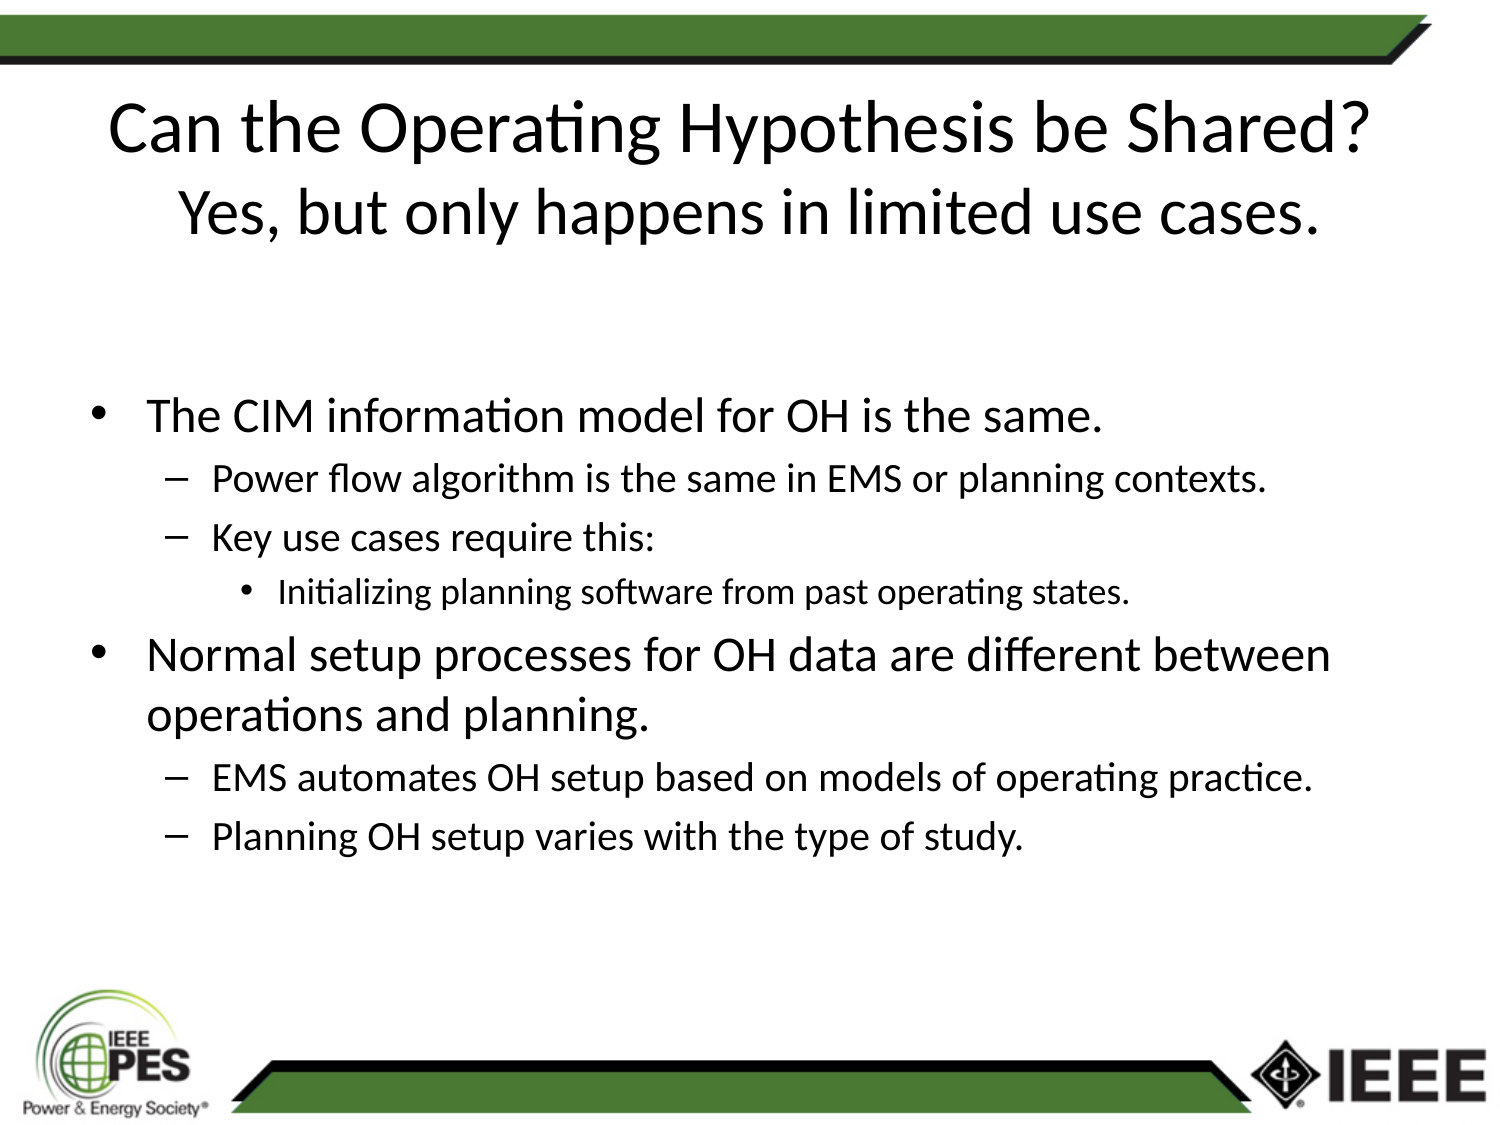

# Can the Operating Hypothesis be Shared? Yes, but only happens in limited use cases.
The CIM information model for OH is the same.
Power flow algorithm is the same in EMS or planning contexts.
Key use cases require this:
Initializing planning software from past operating states.
Normal setup processes for OH data are different between operations and planning.
EMS automates OH setup based on models of operating practice.
Planning OH setup varies with the type of study.